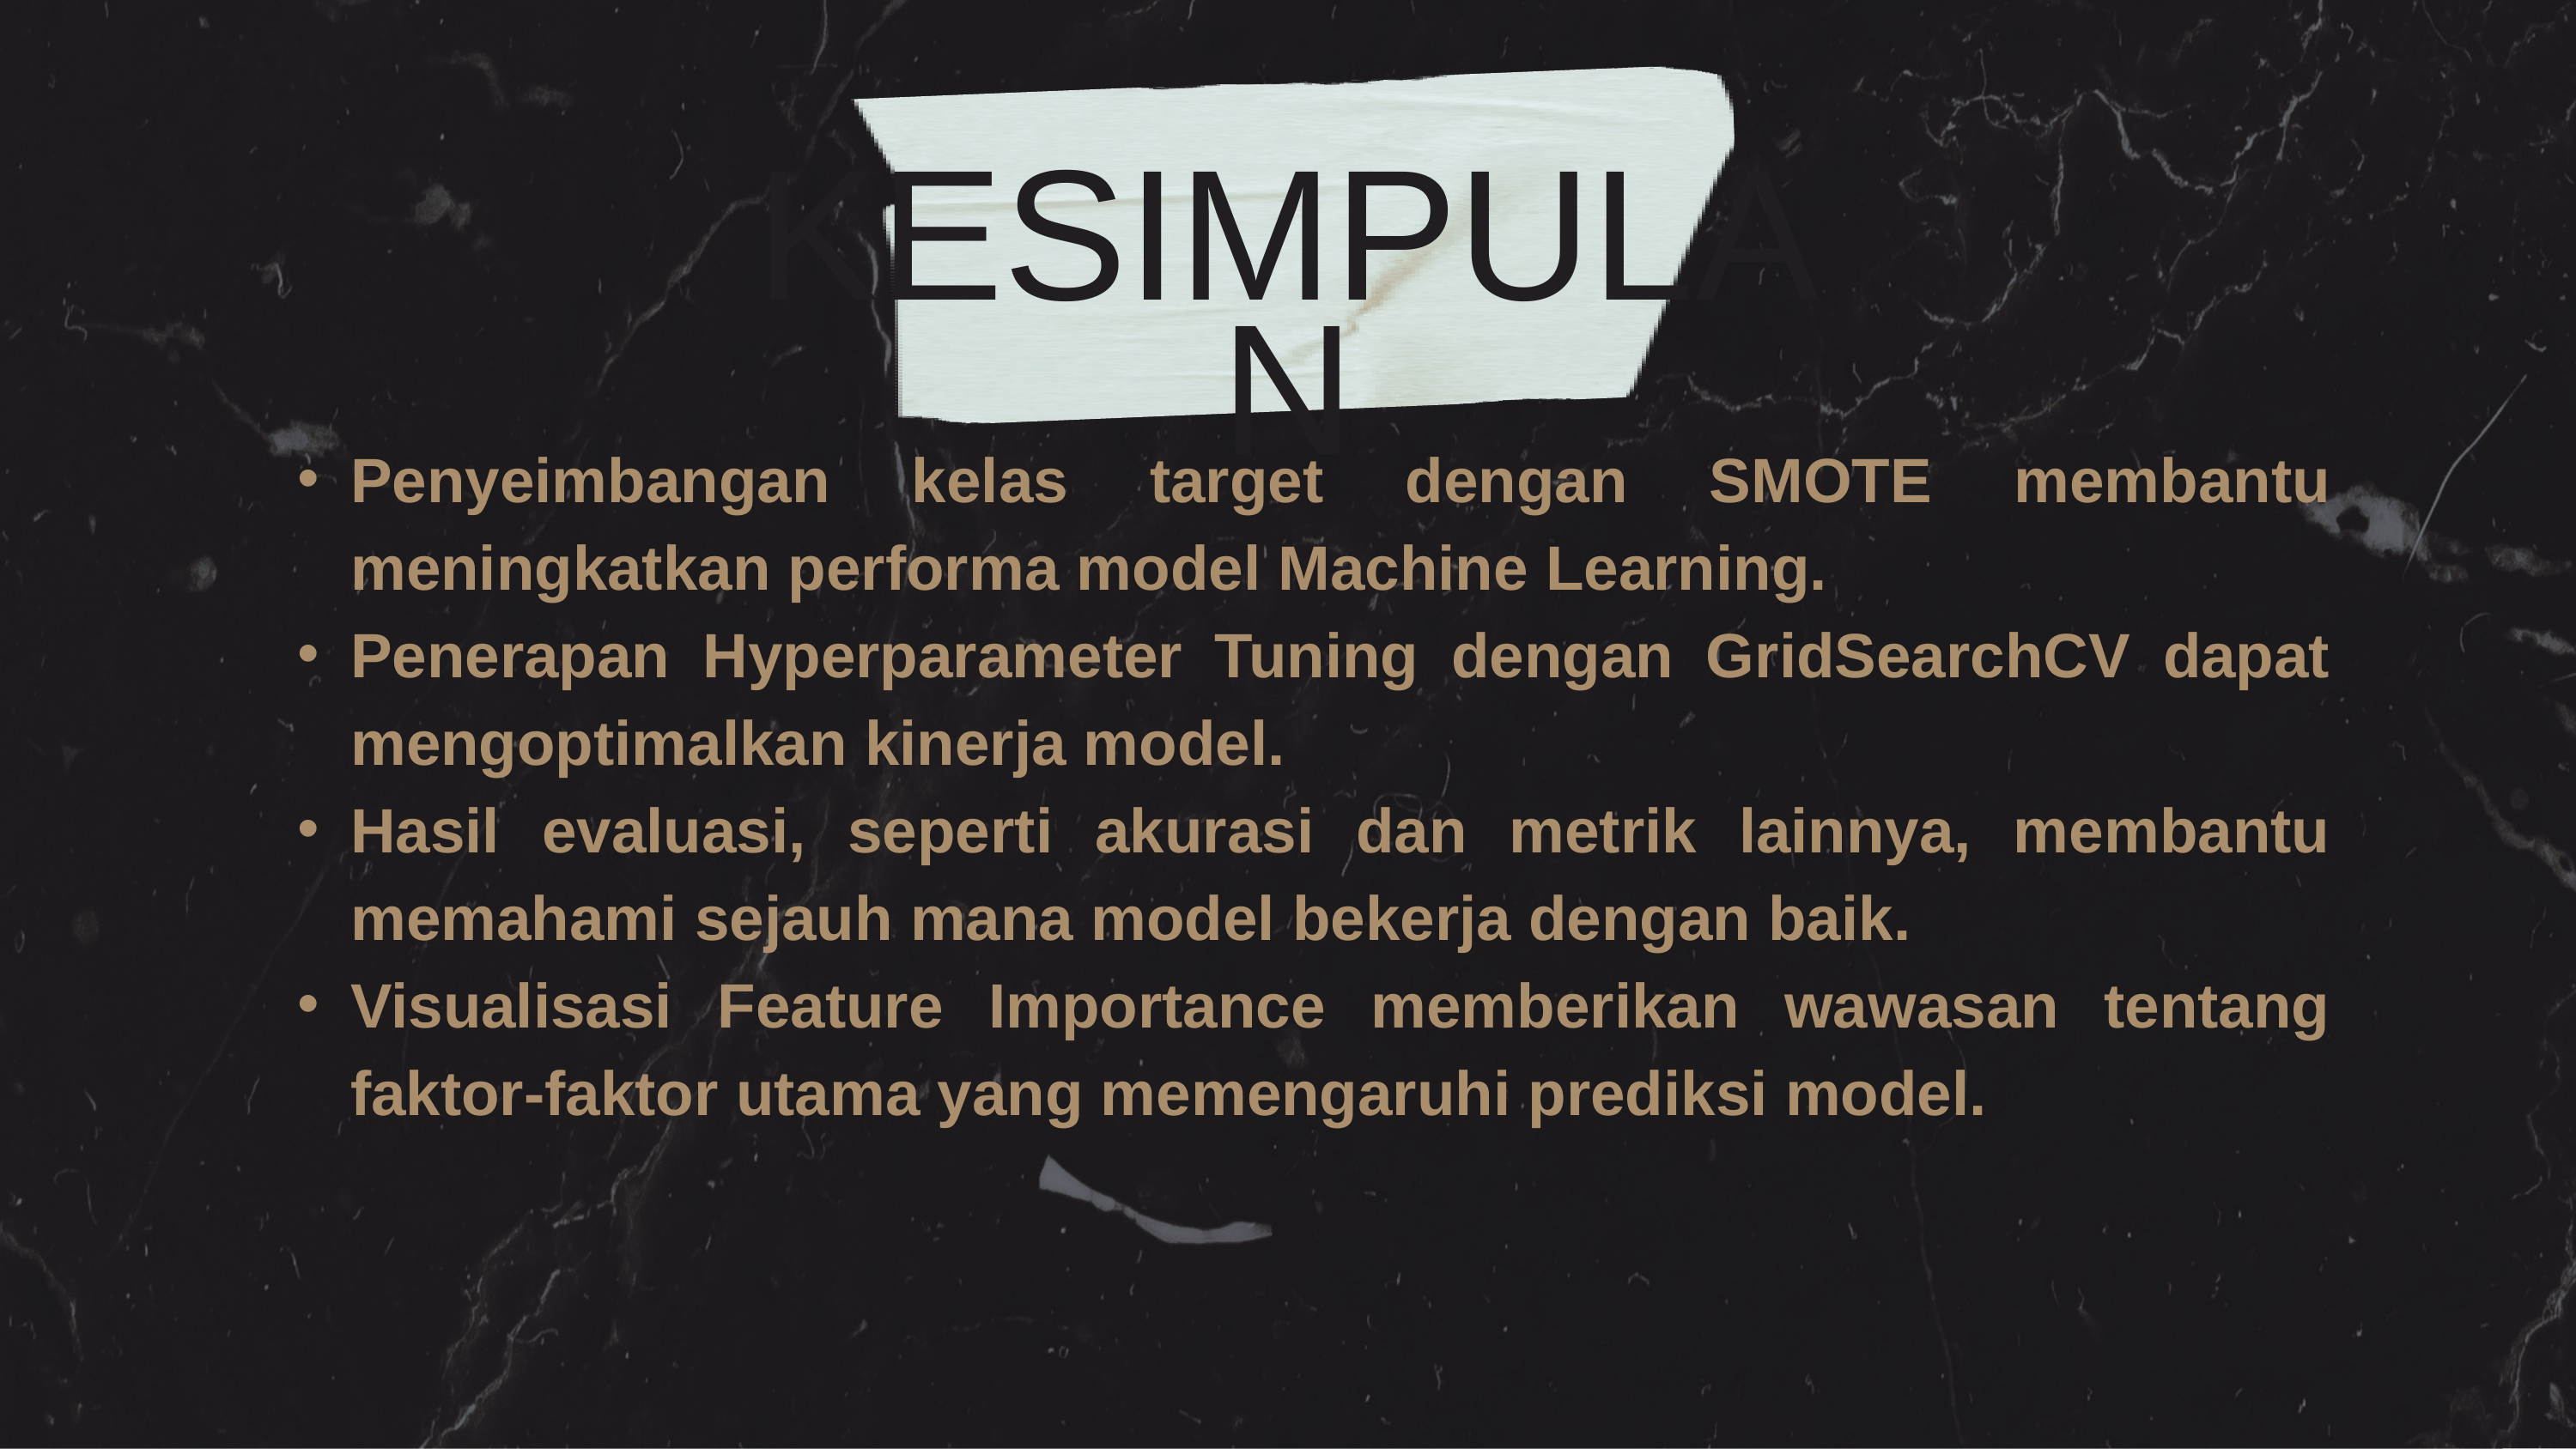

KESIMPULAN
Penyeimbangan kelas target dengan SMOTE membantu meningkatkan performa model Machine Learning.
Penerapan Hyperparameter Tuning dengan GridSearchCV dapat mengoptimalkan kinerja model.
Hasil evaluasi, seperti akurasi dan metrik lainnya, membantu memahami sejauh mana model bekerja dengan baik.
Visualisasi Feature Importance memberikan wawasan tentang faktor-faktor utama yang memengaruhi prediksi model.